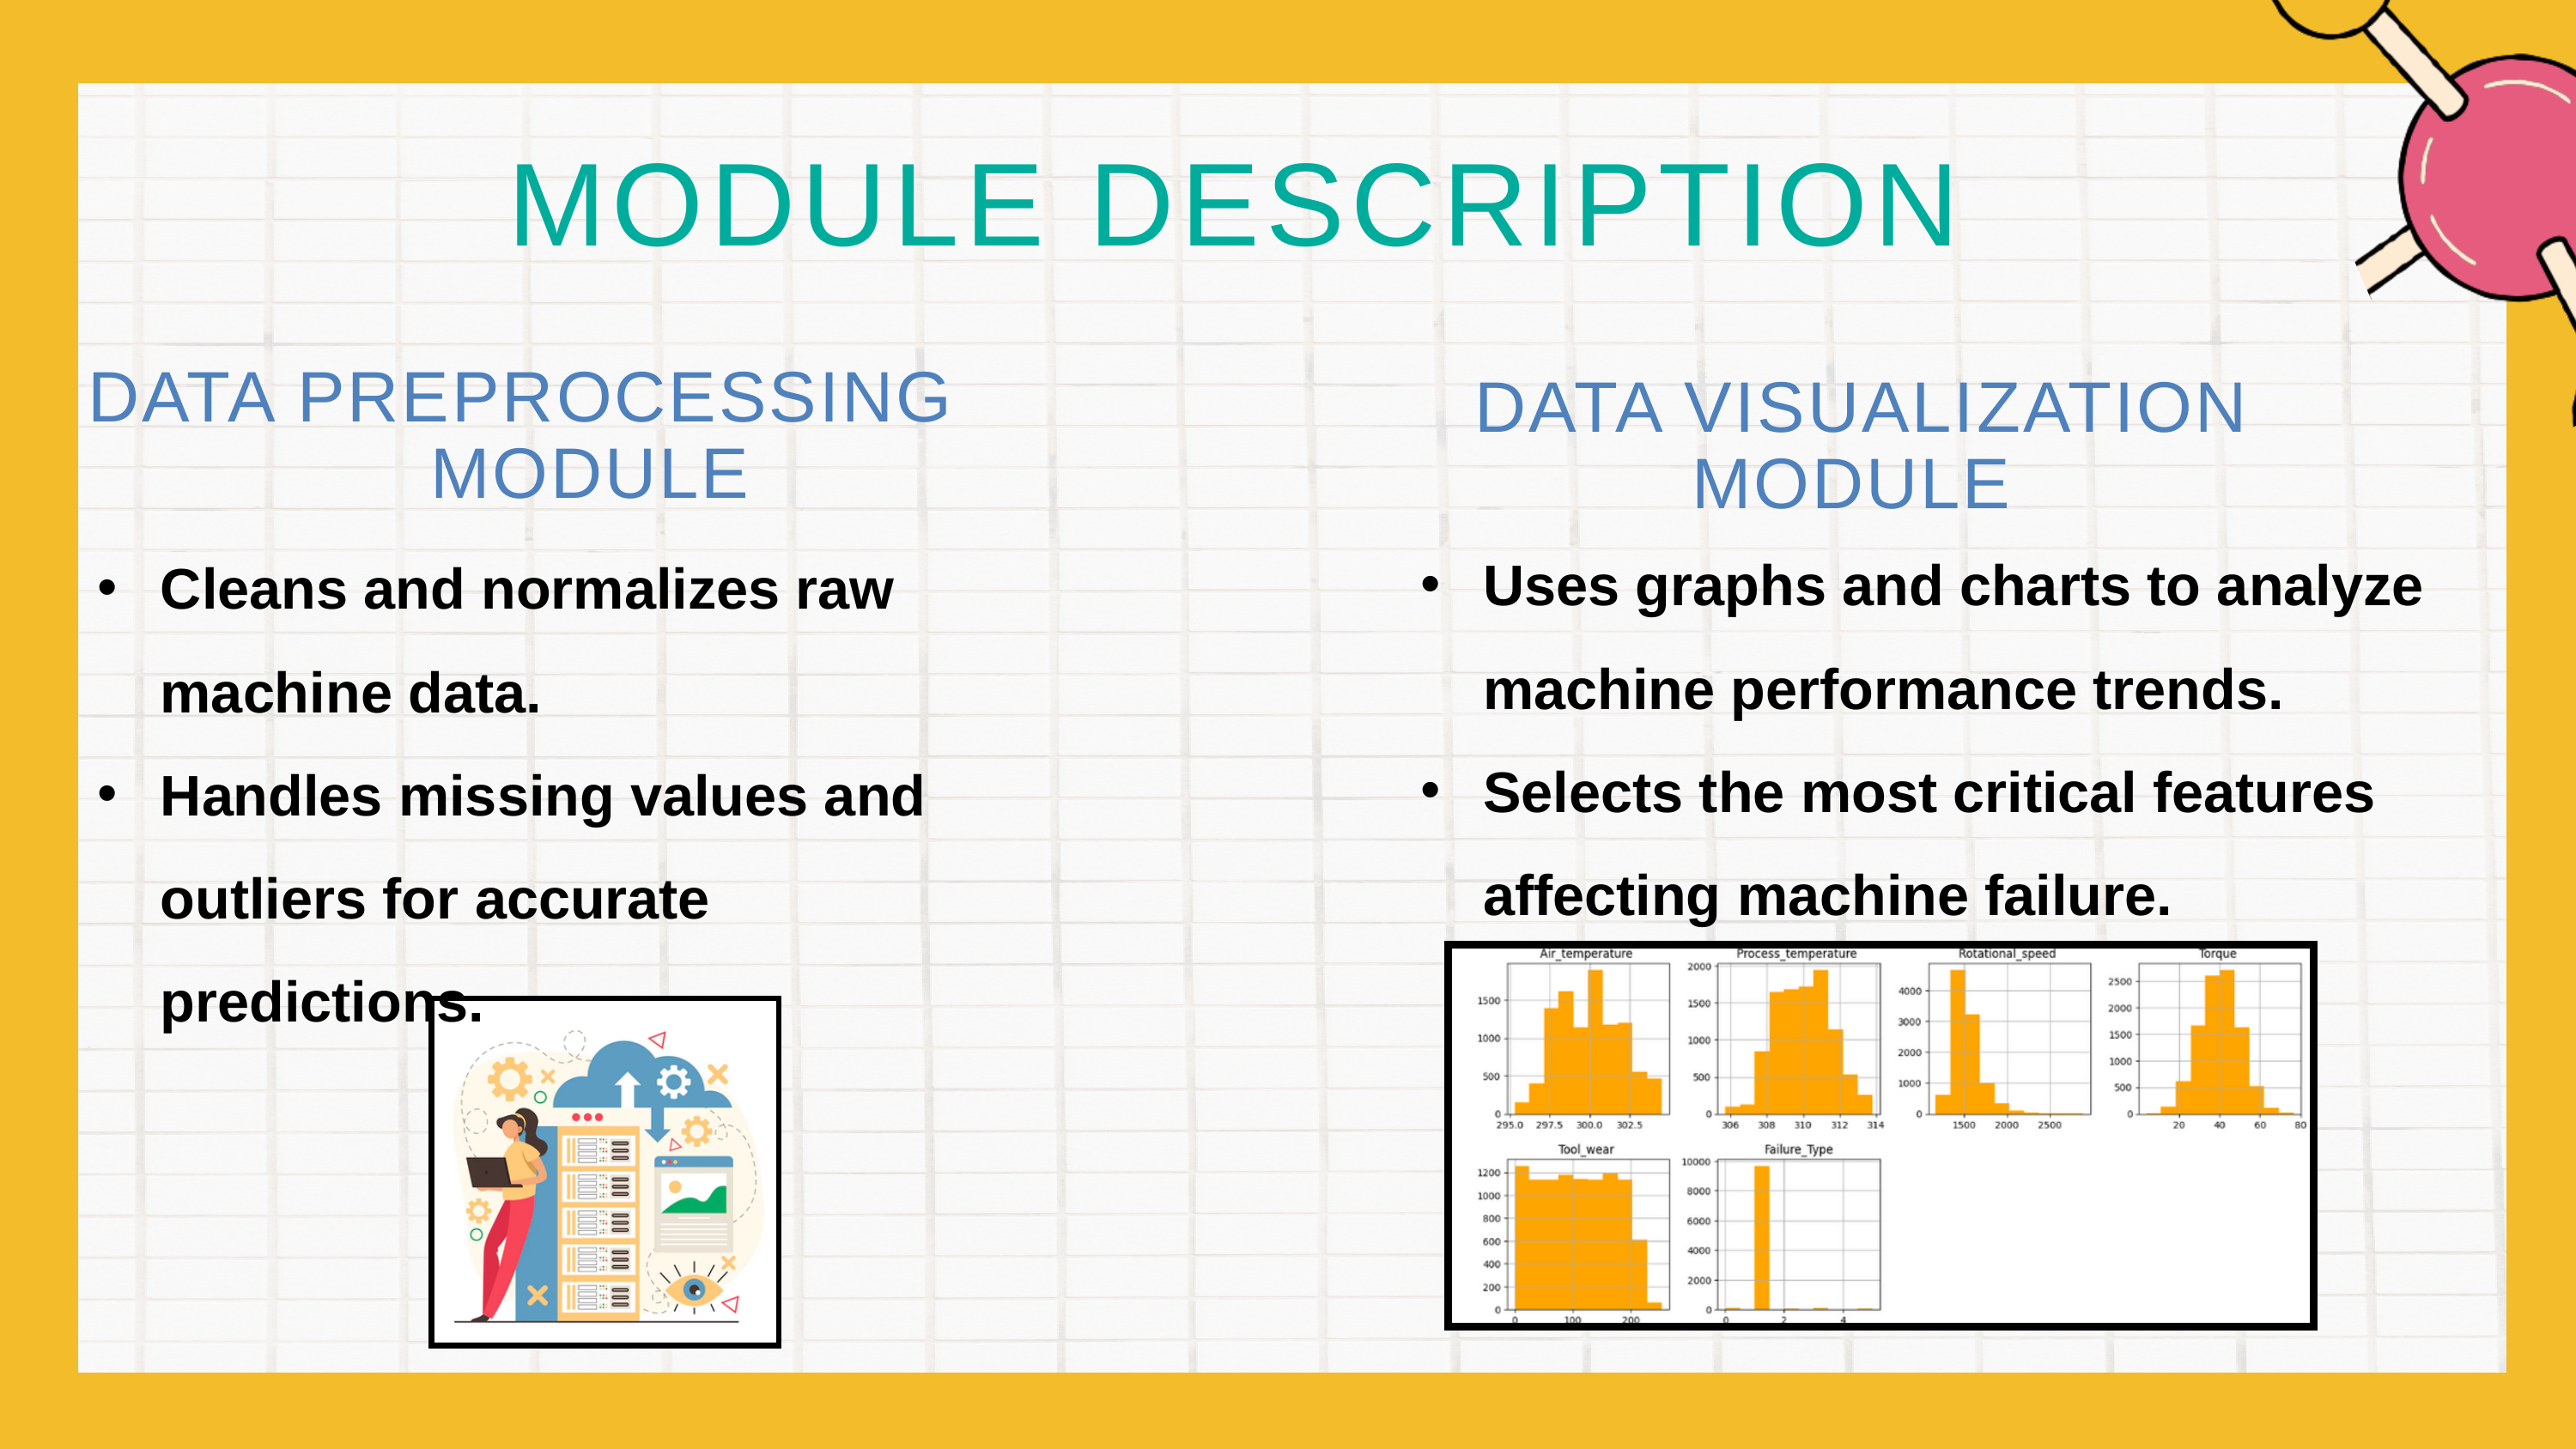

MODULE DESCRIPTION
 DATA PREPROCESSING        MODULE
 DATA VISUALIZATION MODULE
Uses graphs and charts to analyze machine performance trends.
Selects the most critical features affecting machine failure.
Cleans and normalizes raw machine data.
Handles missing values and outliers for accurate predictions.